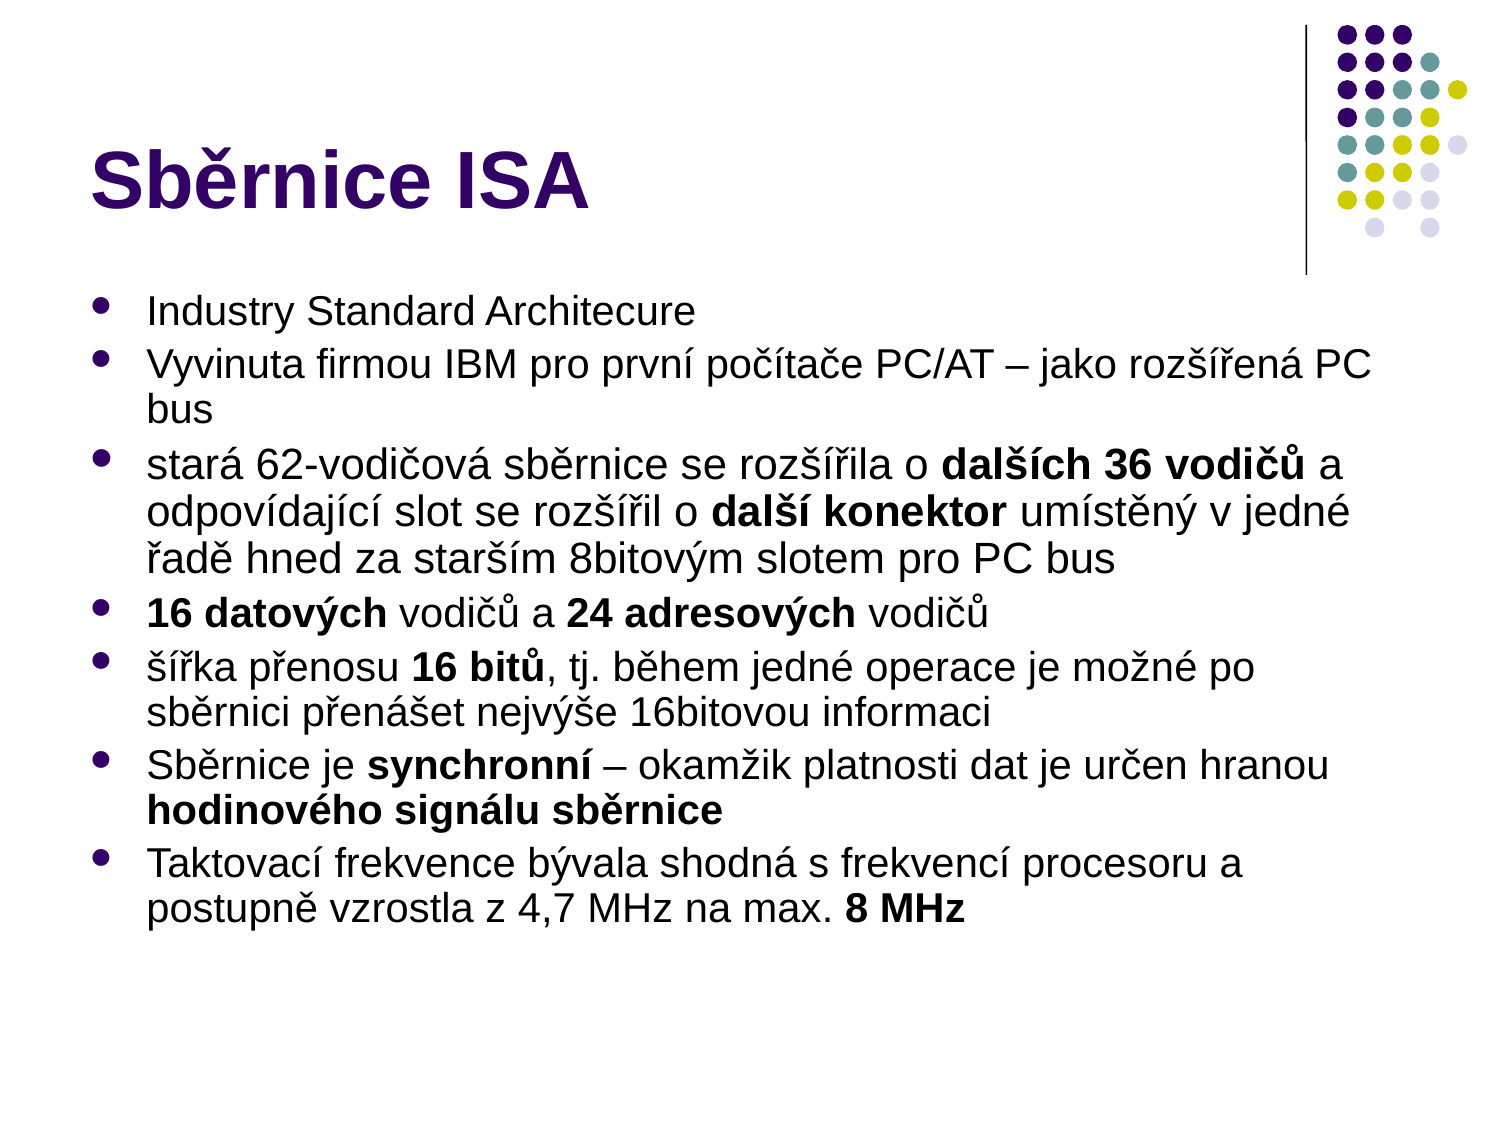

# Sběrnice ISA
Industry Standard Architecure
Vyvinuta firmou IBM pro první počítače PC/AT – jako rozšířená PC bus
stará 62-vodičová sběrnice se rozšířila o dalších 36 vodičů a odpovídající slot se rozšířil o další konektor umístěný v jedné řadě hned za starším 8bitovým slotem pro PC bus
16 datových vodičů a 24 adresových vodičů
šířka přenosu 16 bitů, tj. během jedné operace je možné po sběrnici přenášet nejvýše 16bitovou informaci
Sběrnice je synchronní – okamžik platnosti dat je určen hranou hodinového signálu sběrnice
Taktovací frekvence bývala shodná s frekvencí procesoru a postupně vzrostla z 4,7 MHz na max. 8 MHz